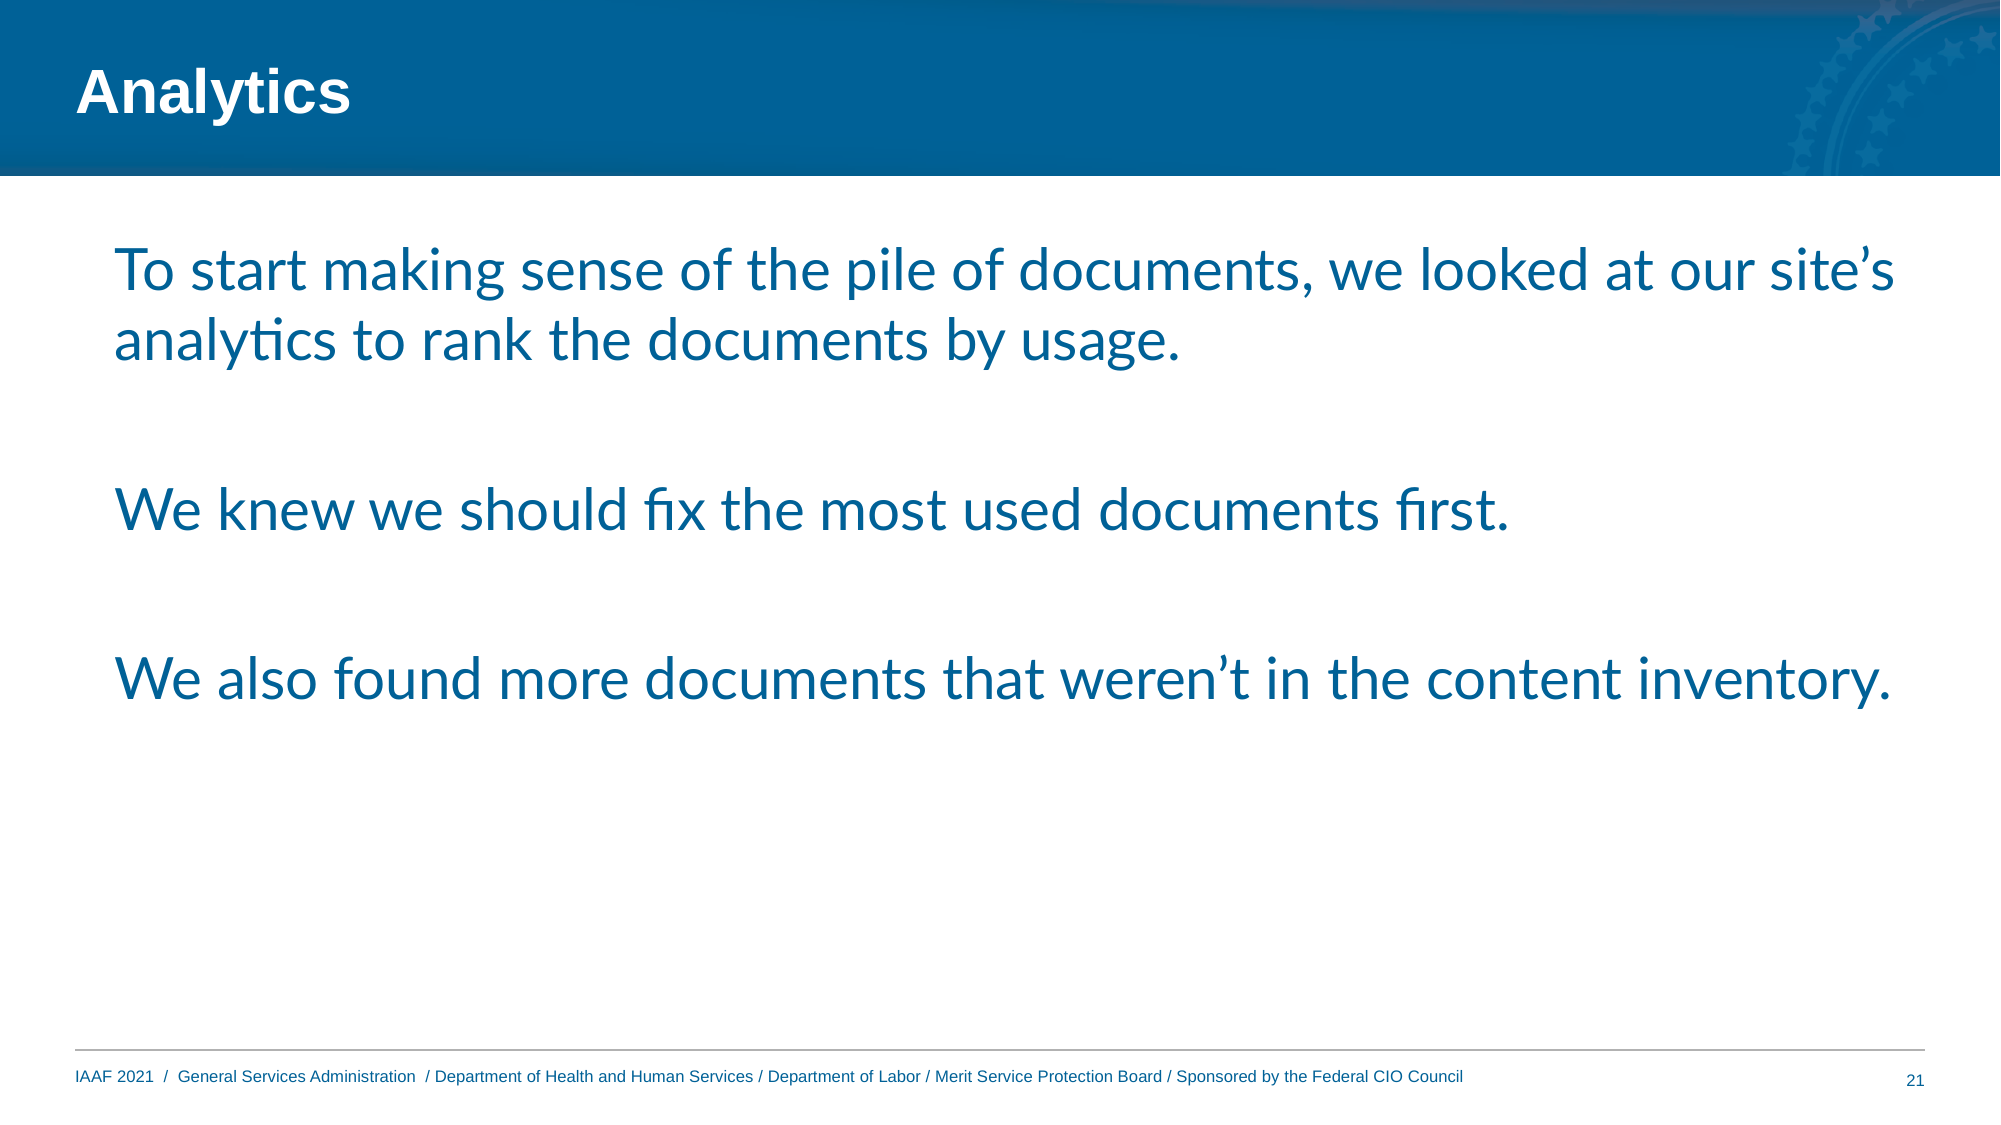

# Analytics
To start making sense of the pile of documents, we looked at our site’s analytics to rank the documents by usage.

We knew we should fix the most used documents first.

We also found more documents that weren’t in the content inventory.
21